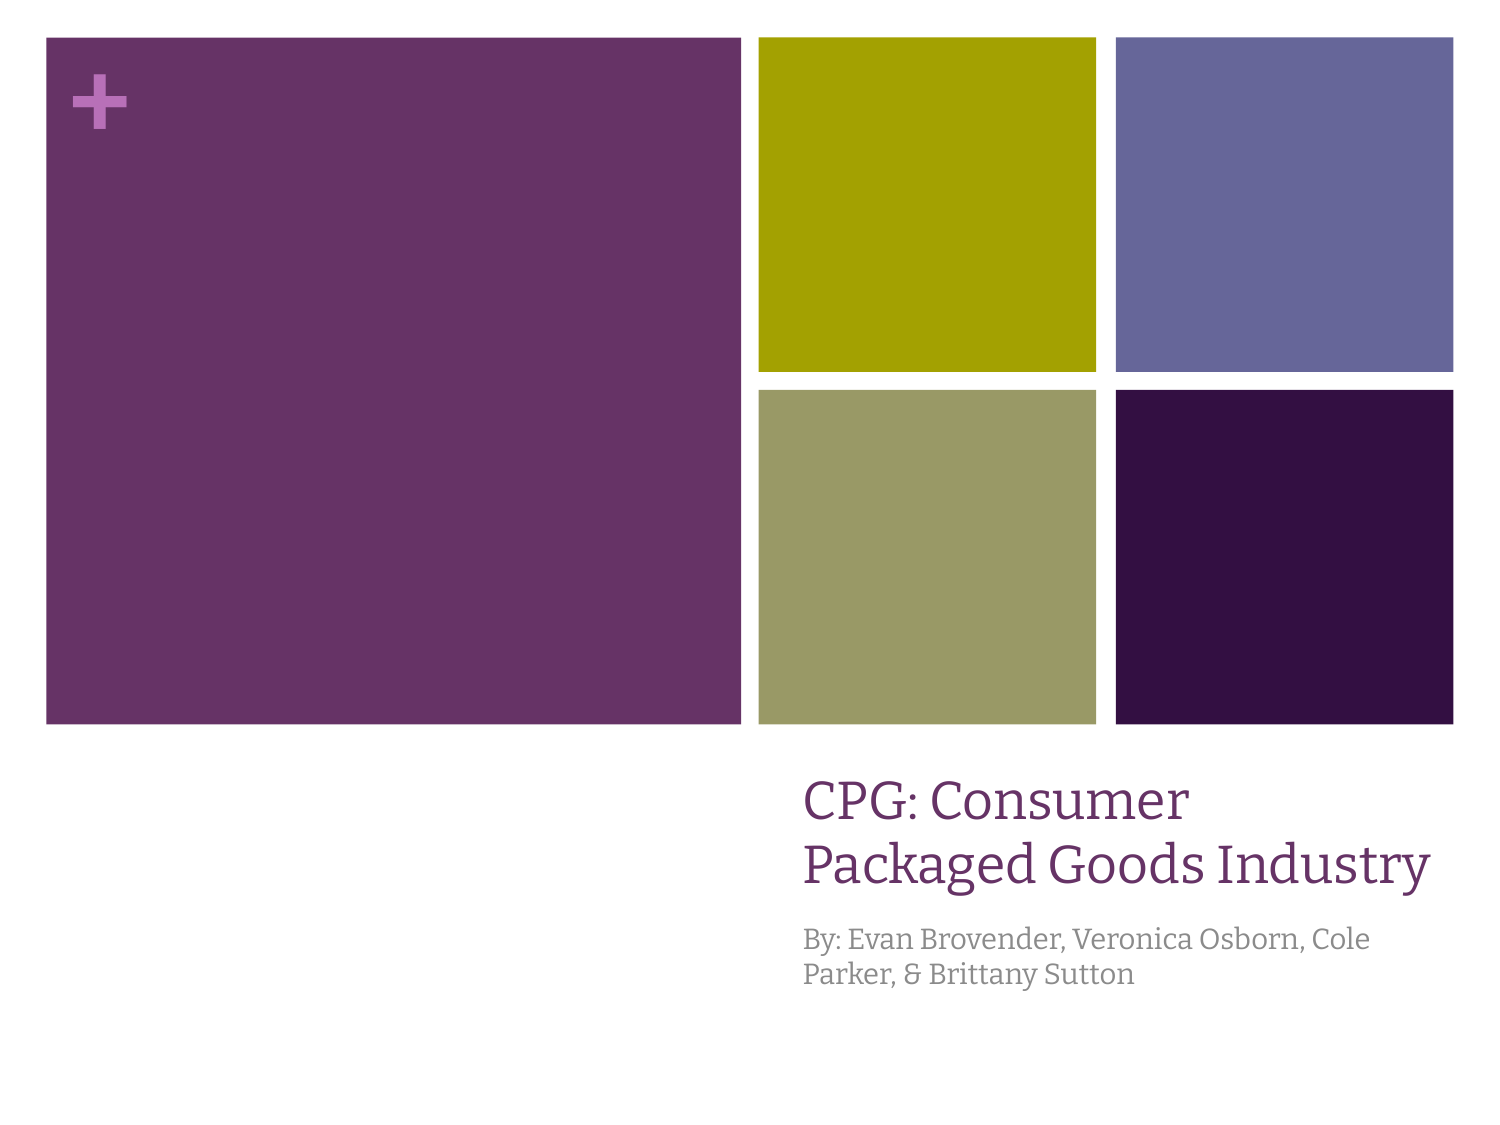

# CPG: Consumer Packaged Goods Industry
By: Evan Brovender, Veronica Osborn, Cole Parker, & Brittany Sutton